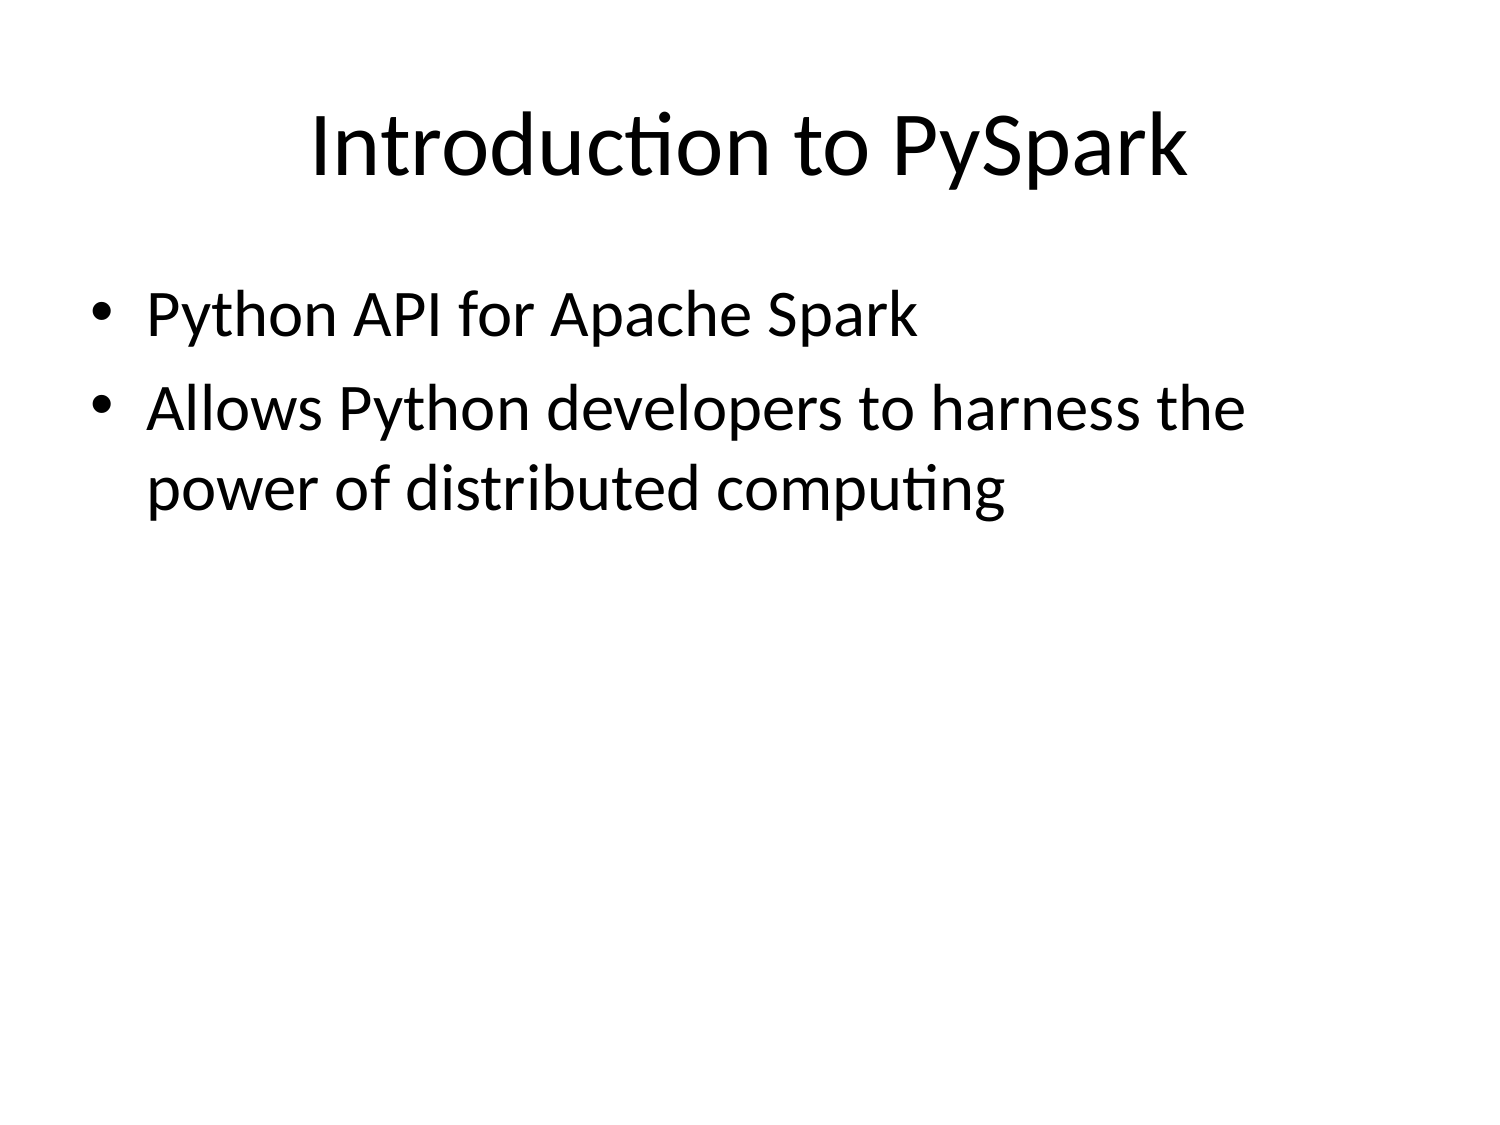

# Introduction to PySpark
Python API for Apache Spark
Allows Python developers to harness the power of distributed computing